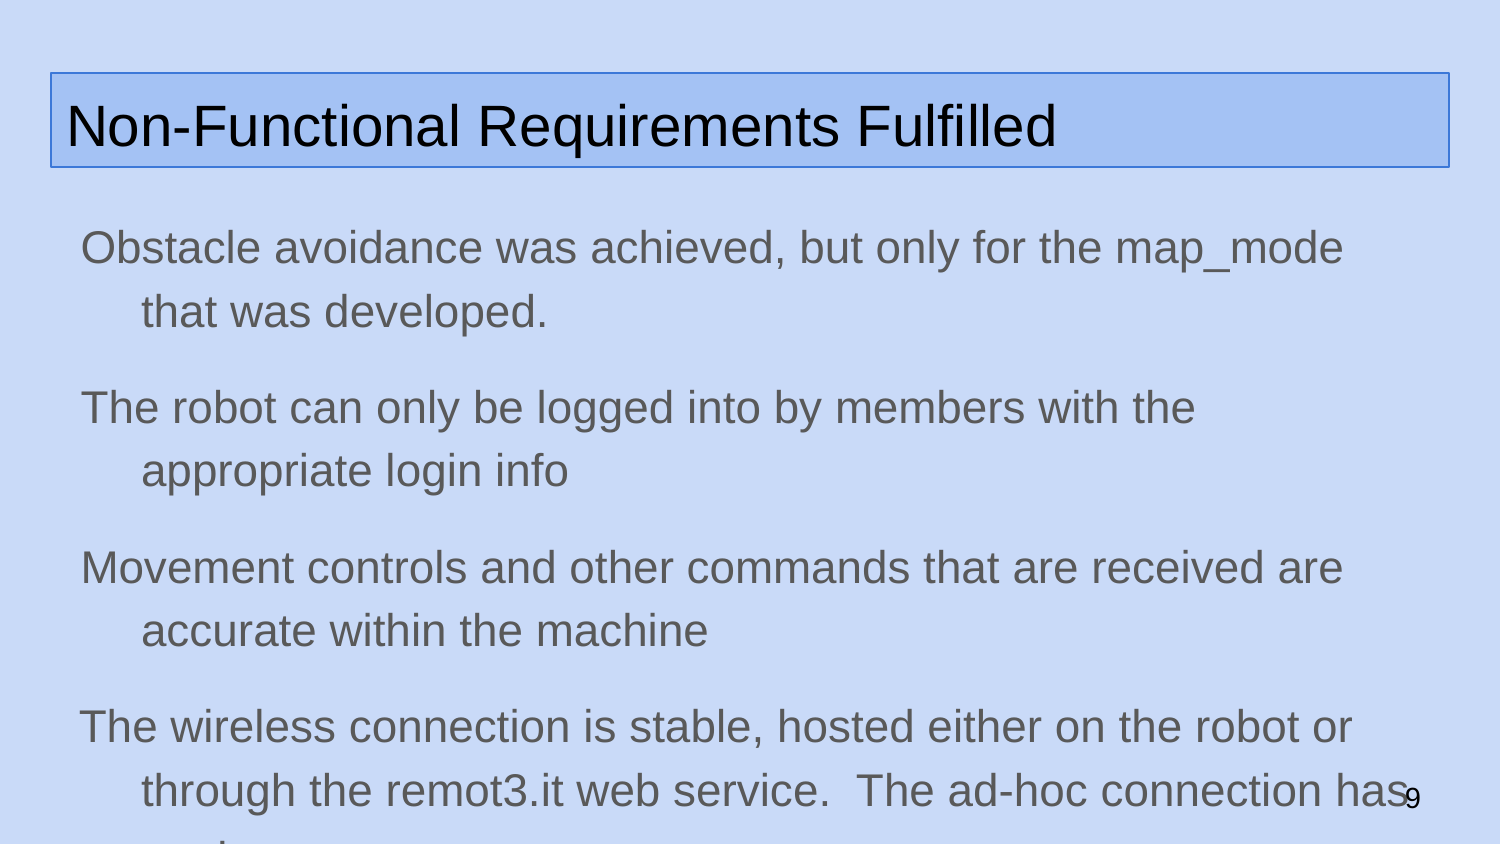

# Non-Functional Requirements Fulfilled
Obstacle avoidance was achieved, but only for the map_mode that was developed.
The robot can only be logged into by members with the appropriate login info
Movement controls and other commands that are received are accurate within the machine
The wireless connection is stable, hosted either on the robot or through the remot3.it web service.  The ad-hoc connection has no time out.
9